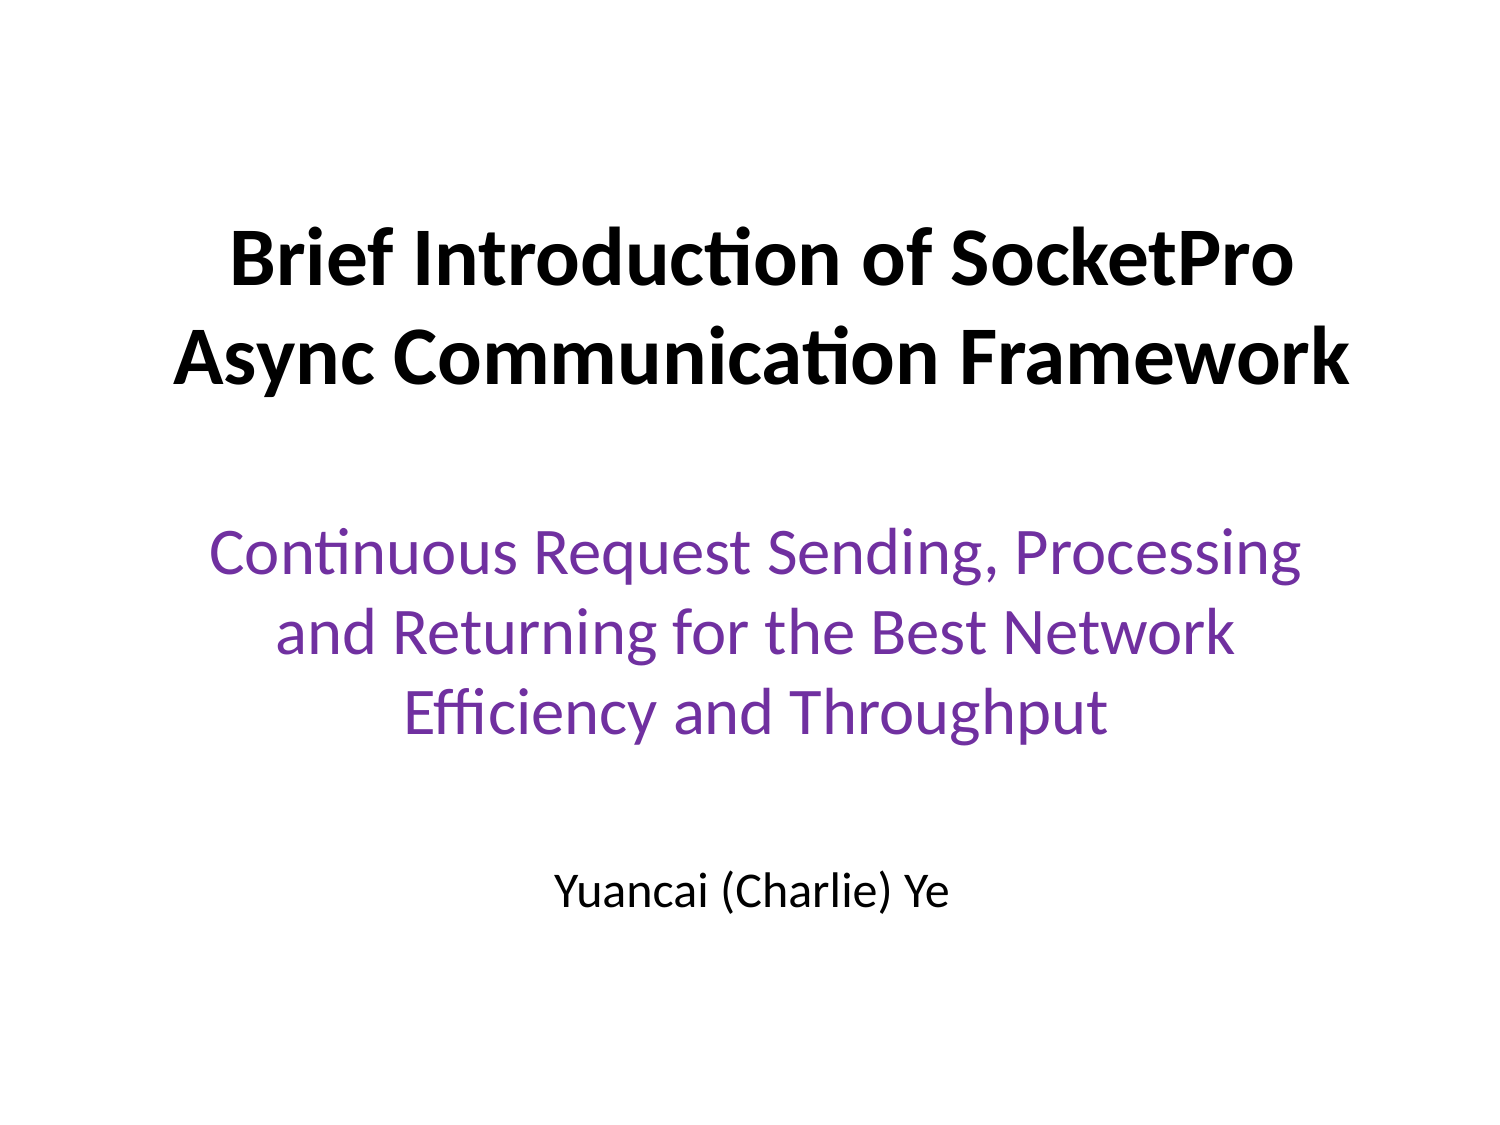

# Brief Introduction of SocketPro Async Communication Framework
Continuous Request Sending, Processing and Returning for the Best Network Efficiency and Throughput
Yuancai (Charlie) Ye